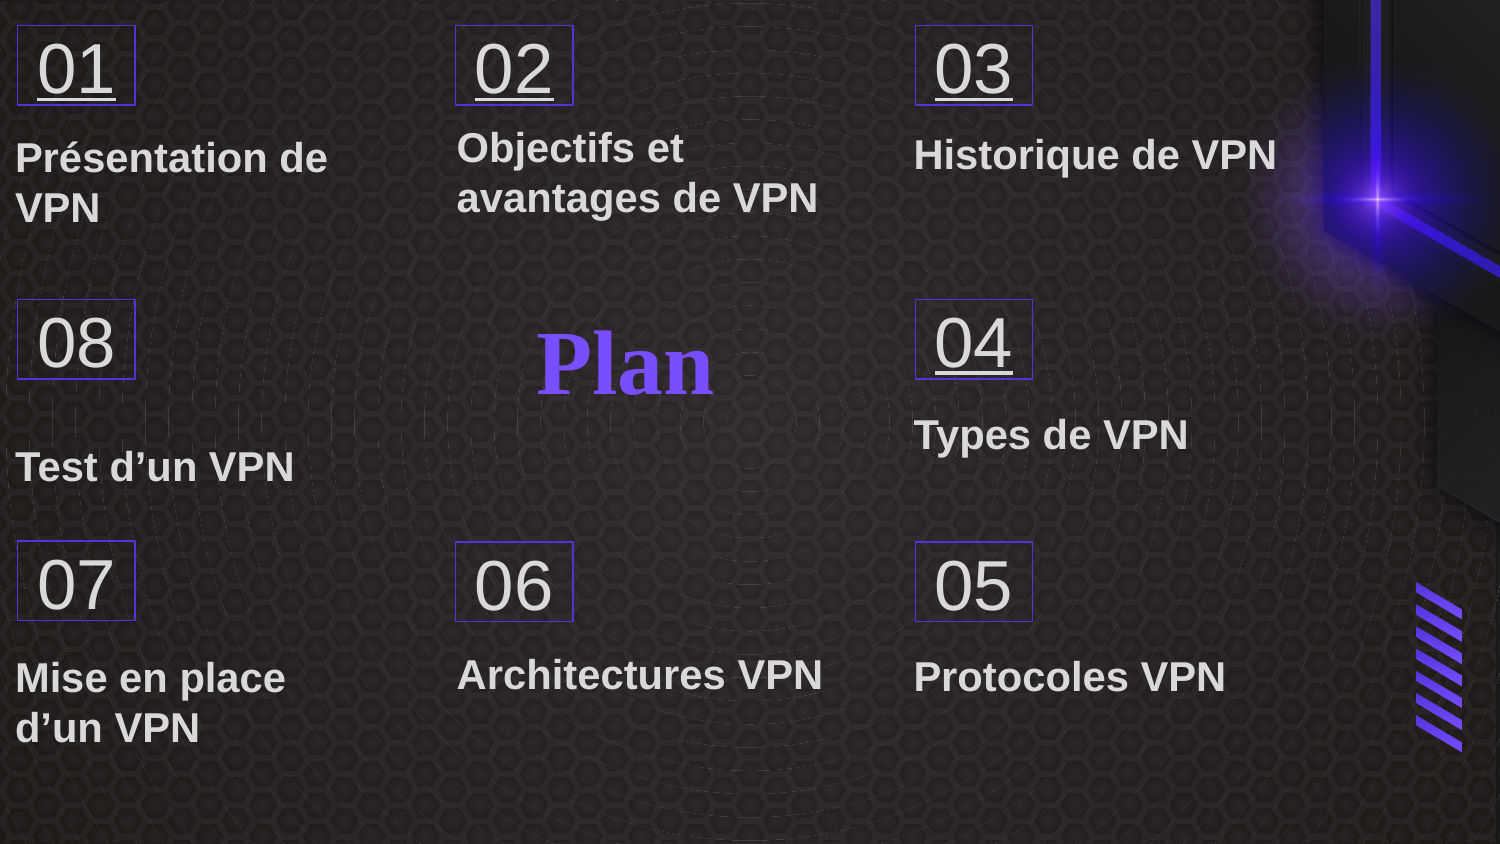

# 01
02
03
Présentation de VPN
Historique de VPN
Objectifs et avantages de VPN
Plan
08
04
Test d’un VPN
Types de VPN
07
06
05
Mise en place d’un VPN
Architectures VPN
Protocoles VPN